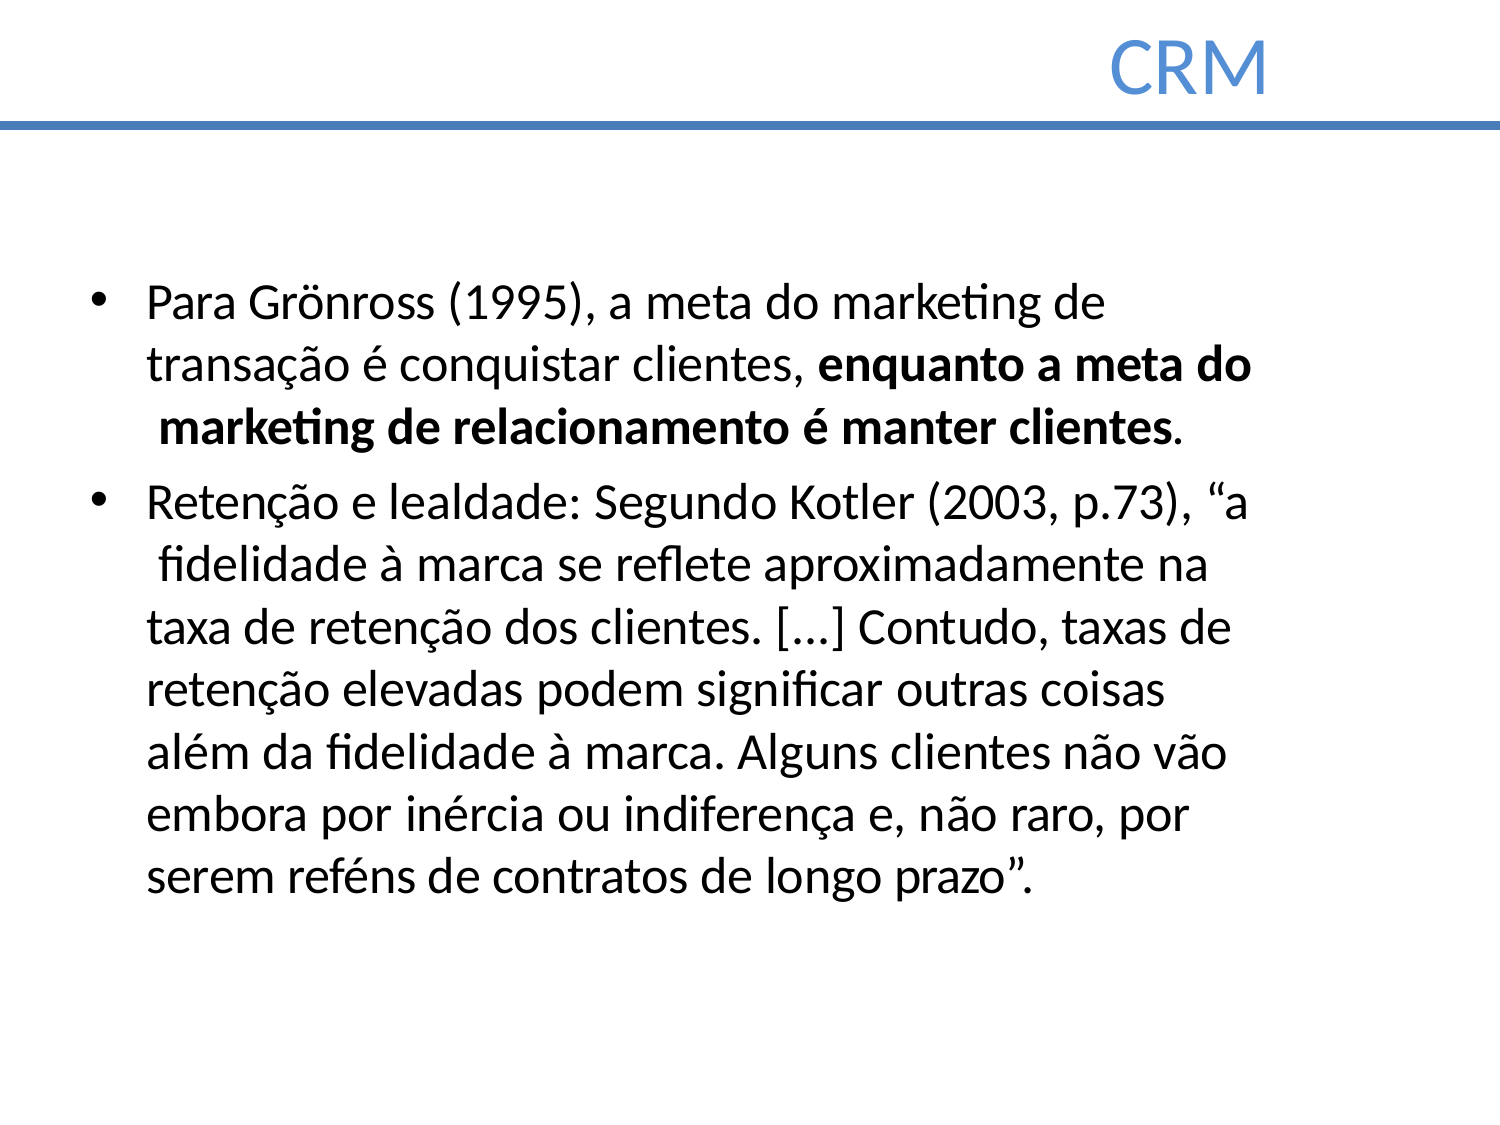

# CRM

Para Grönross (1995), a meta do marketing de  transação é conquistar clientes, enquanto a meta do  marketing de relacionamento é manter clientes.
Retenção e lealdade: Segundo Kotler (2003, p.73), “a  fidelidade à marca se reflete aproximadamente na  taxa de retenção dos clientes. [...] Contudo, taxas de  retenção elevadas podem significar outras coisas  além da fidelidade à marca. Alguns clientes não vão  embora por inércia ou indiferença e, não raro, por  serem reféns de contratos de longo prazo”.